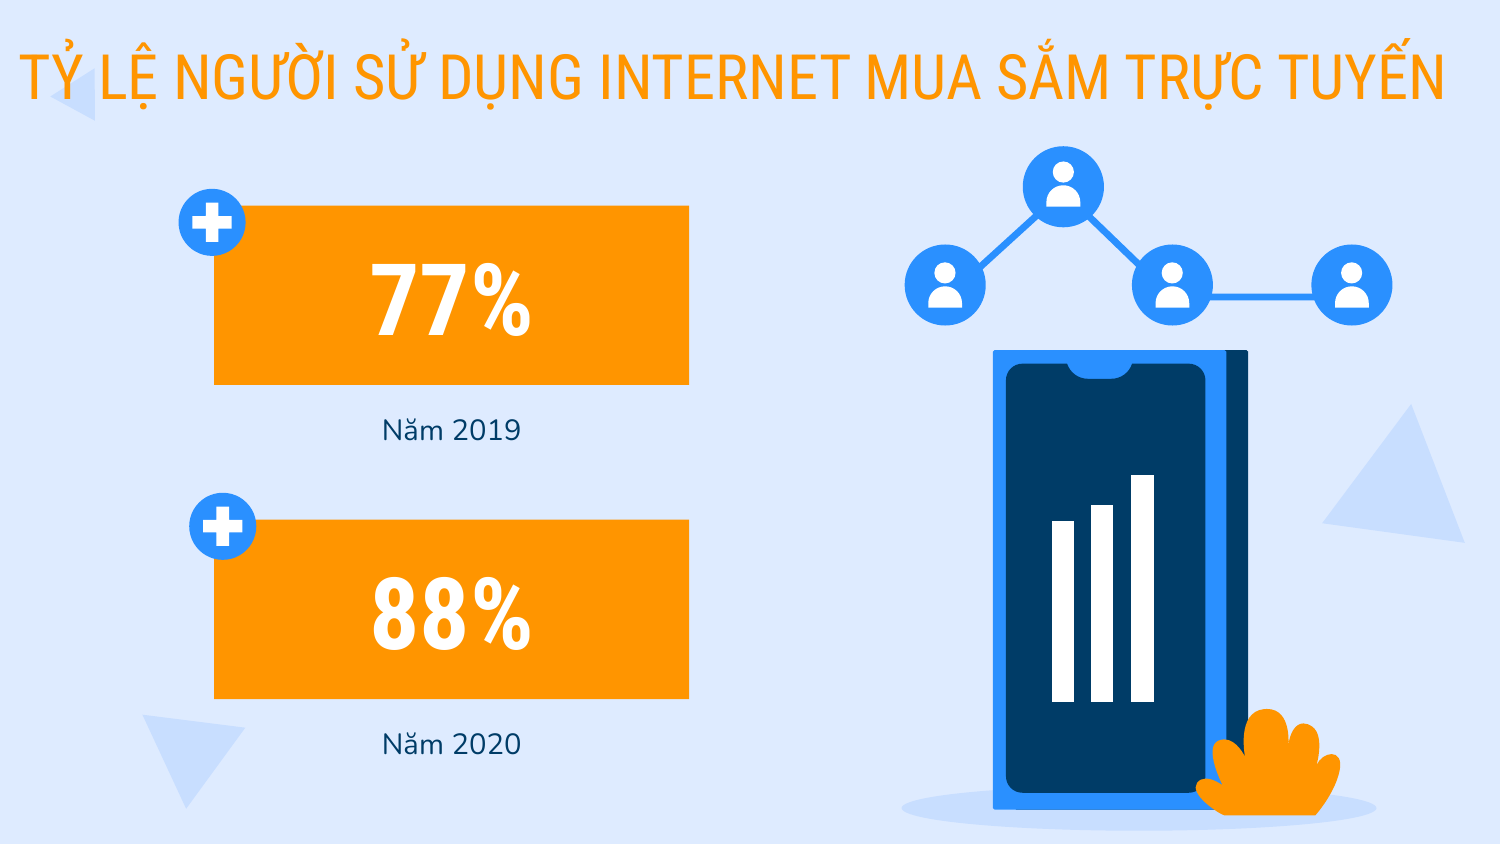

TỶ LỆ NGƯỜI SỬ DỤNG INTERNET MUA SẮM TRỰC TUYẾN

77%
# Năm 2019

88%
Năm 2020